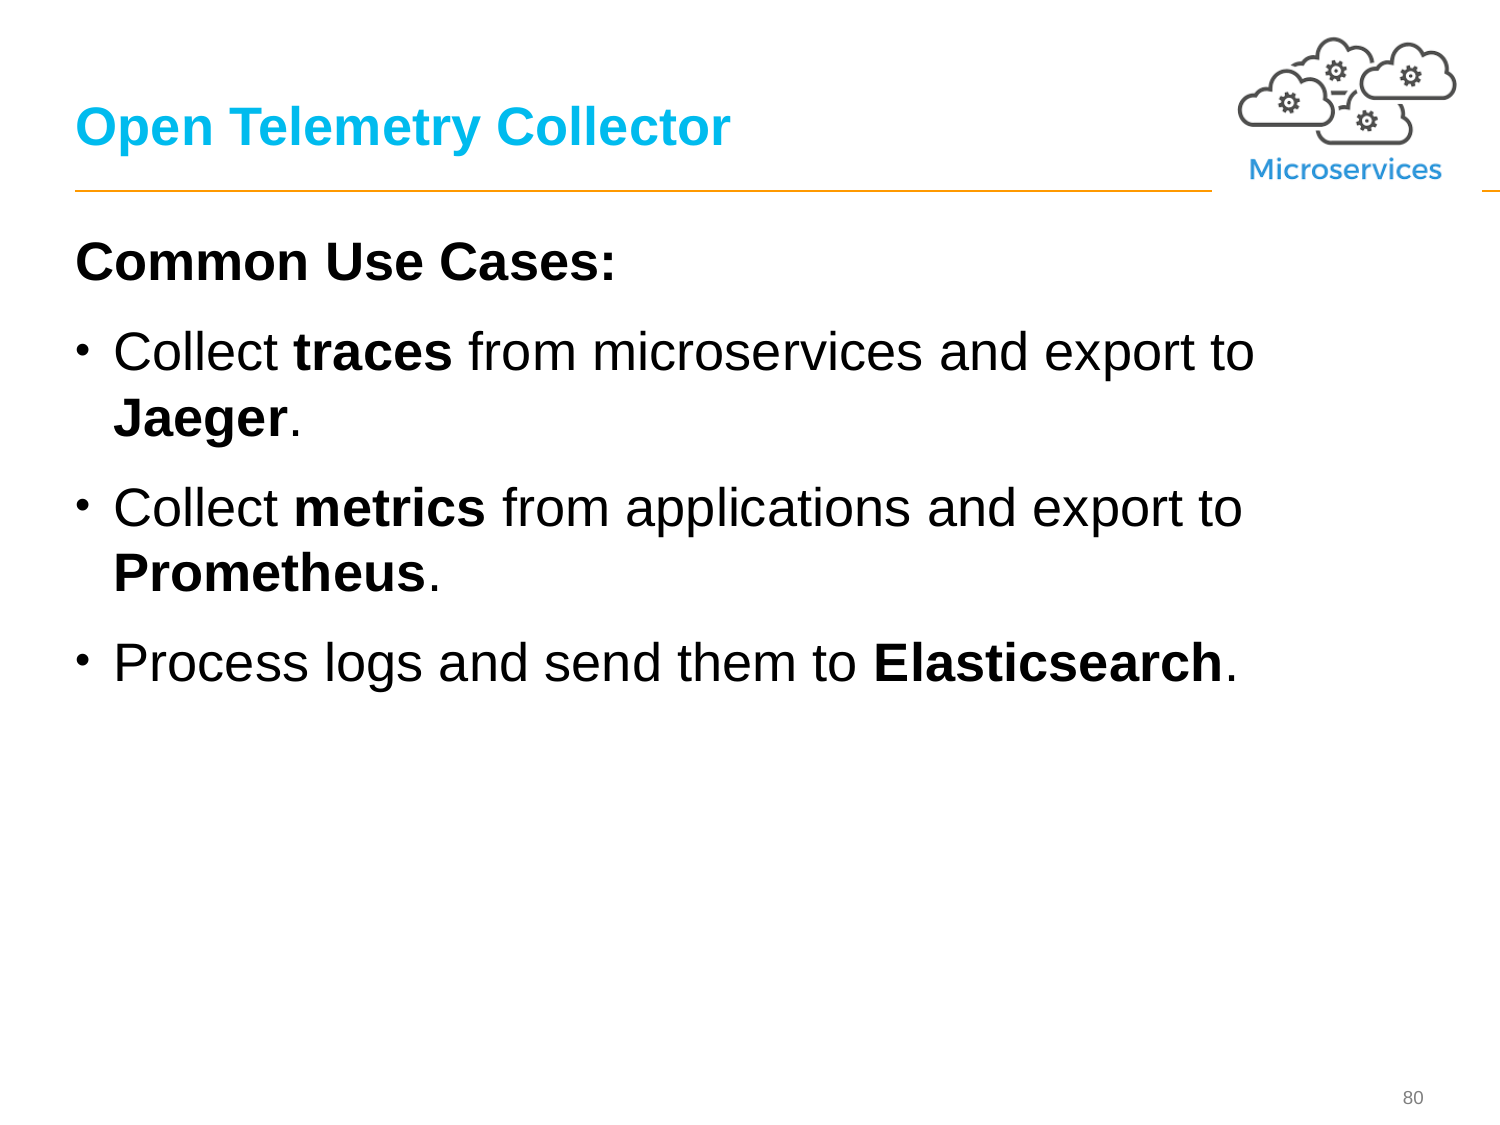

# Open Telemetry Collector
Common Use Cases:
Collect traces from microservices and export to Jaeger.
Collect metrics from applications and export to Prometheus.
Process logs and send them to Elasticsearch.